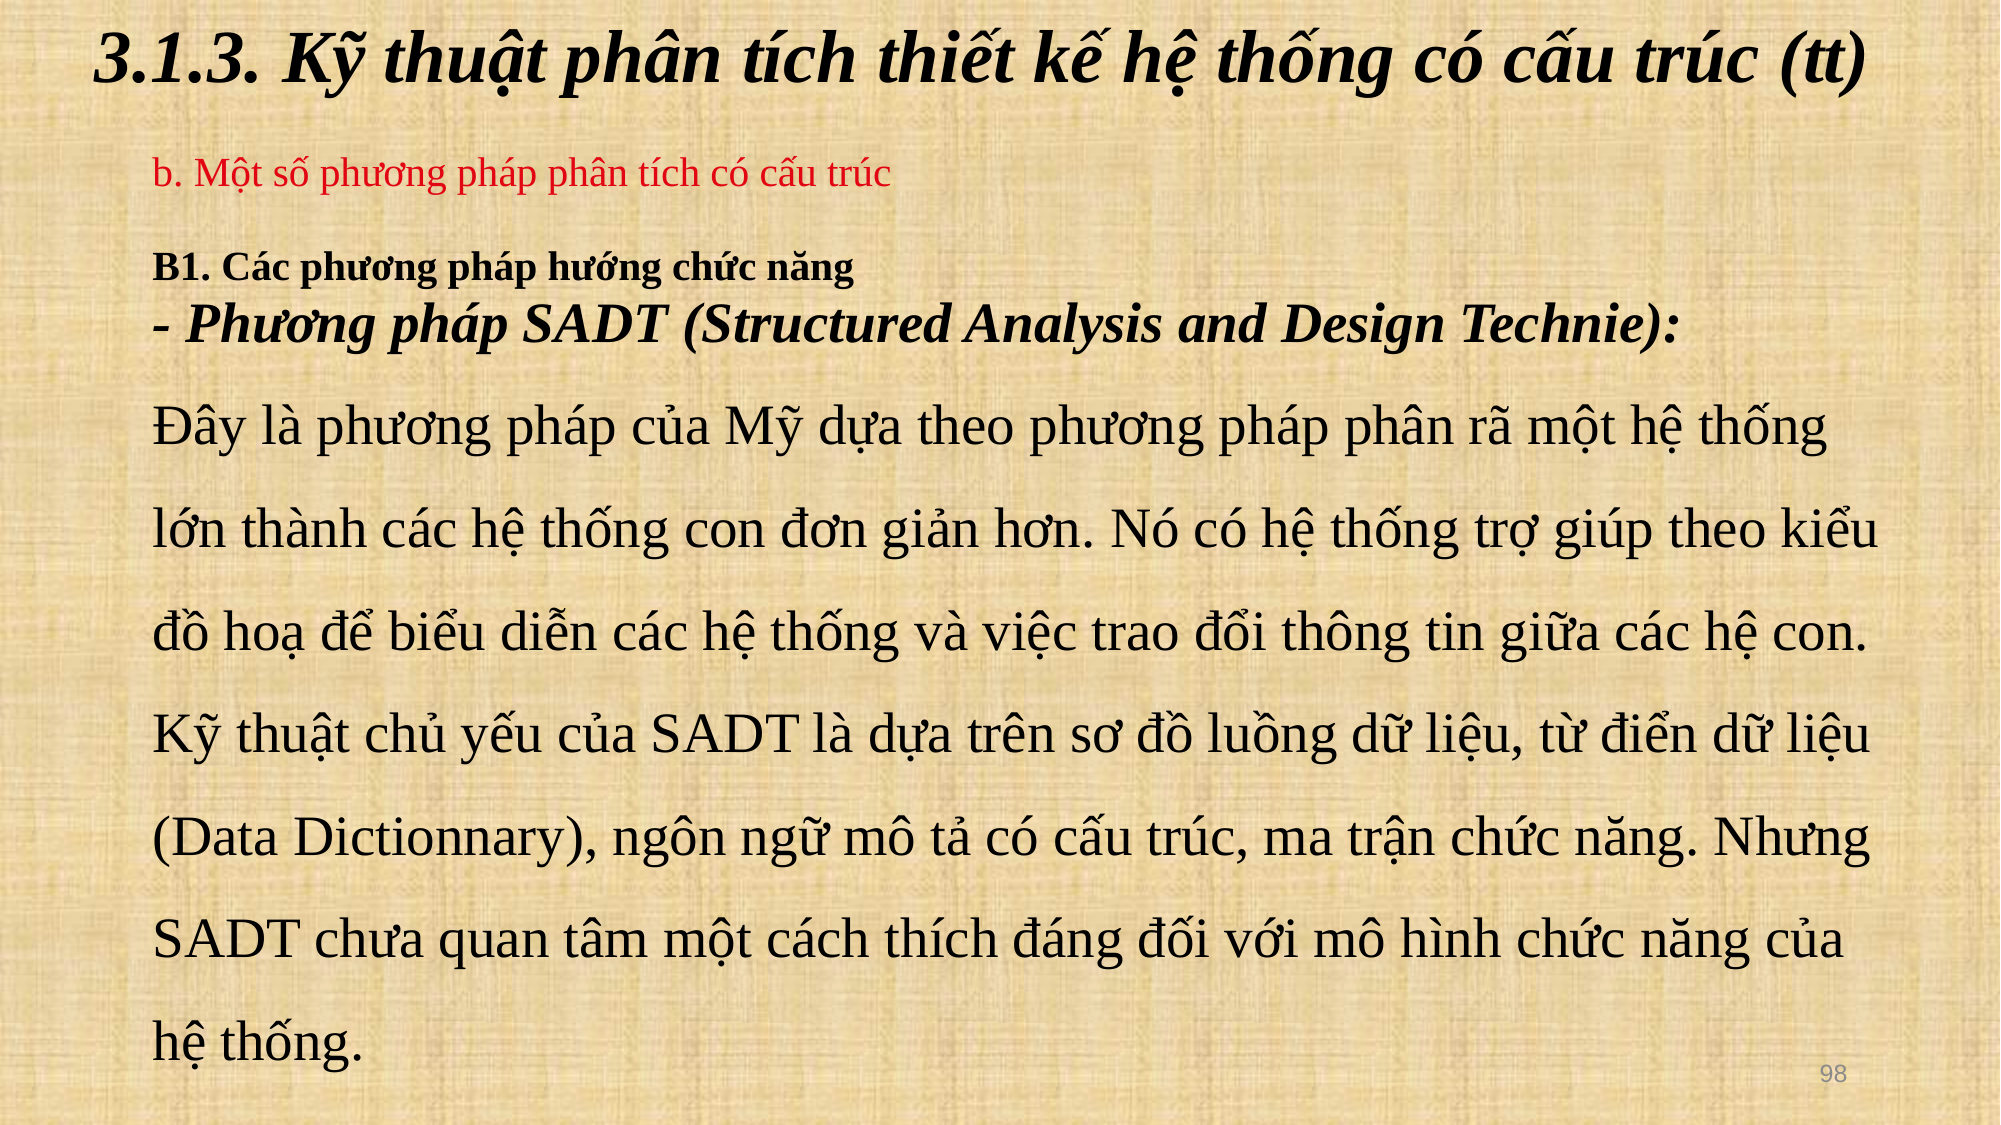

3.1.3. Kỹ thuật phân tích thiết kế hệ thống có cấu trúc (tt)
b. Một số phương pháp phân tích có cấu trúc
B1. Các phương pháp hướng chức năng
# - Phương pháp SADT (Structured Analysis and Design Technie): Đây là phương pháp của Mỹ dựa theo phương pháp phân rã một hệ thống lớn thành các hệ thống con đơn giản hơn. Nó có hệ thống trợ giúp theo kiểu đồ hoạ để biểu diễn các hệ thống và việc trao đổi thông tin giữa các hệ con. Kỹ thuật chủ yếu của SADT là dựa trên sơ đồ luồng dữ liệu, từ điển dữ liệu (Data Dictionnary), ngôn ngữ mô tả có cấu trúc, ma trận chức năng. Nhưng SADT chưa quan tâm một cách thích đáng đối với mô hình chức năng của hệ thống.
98